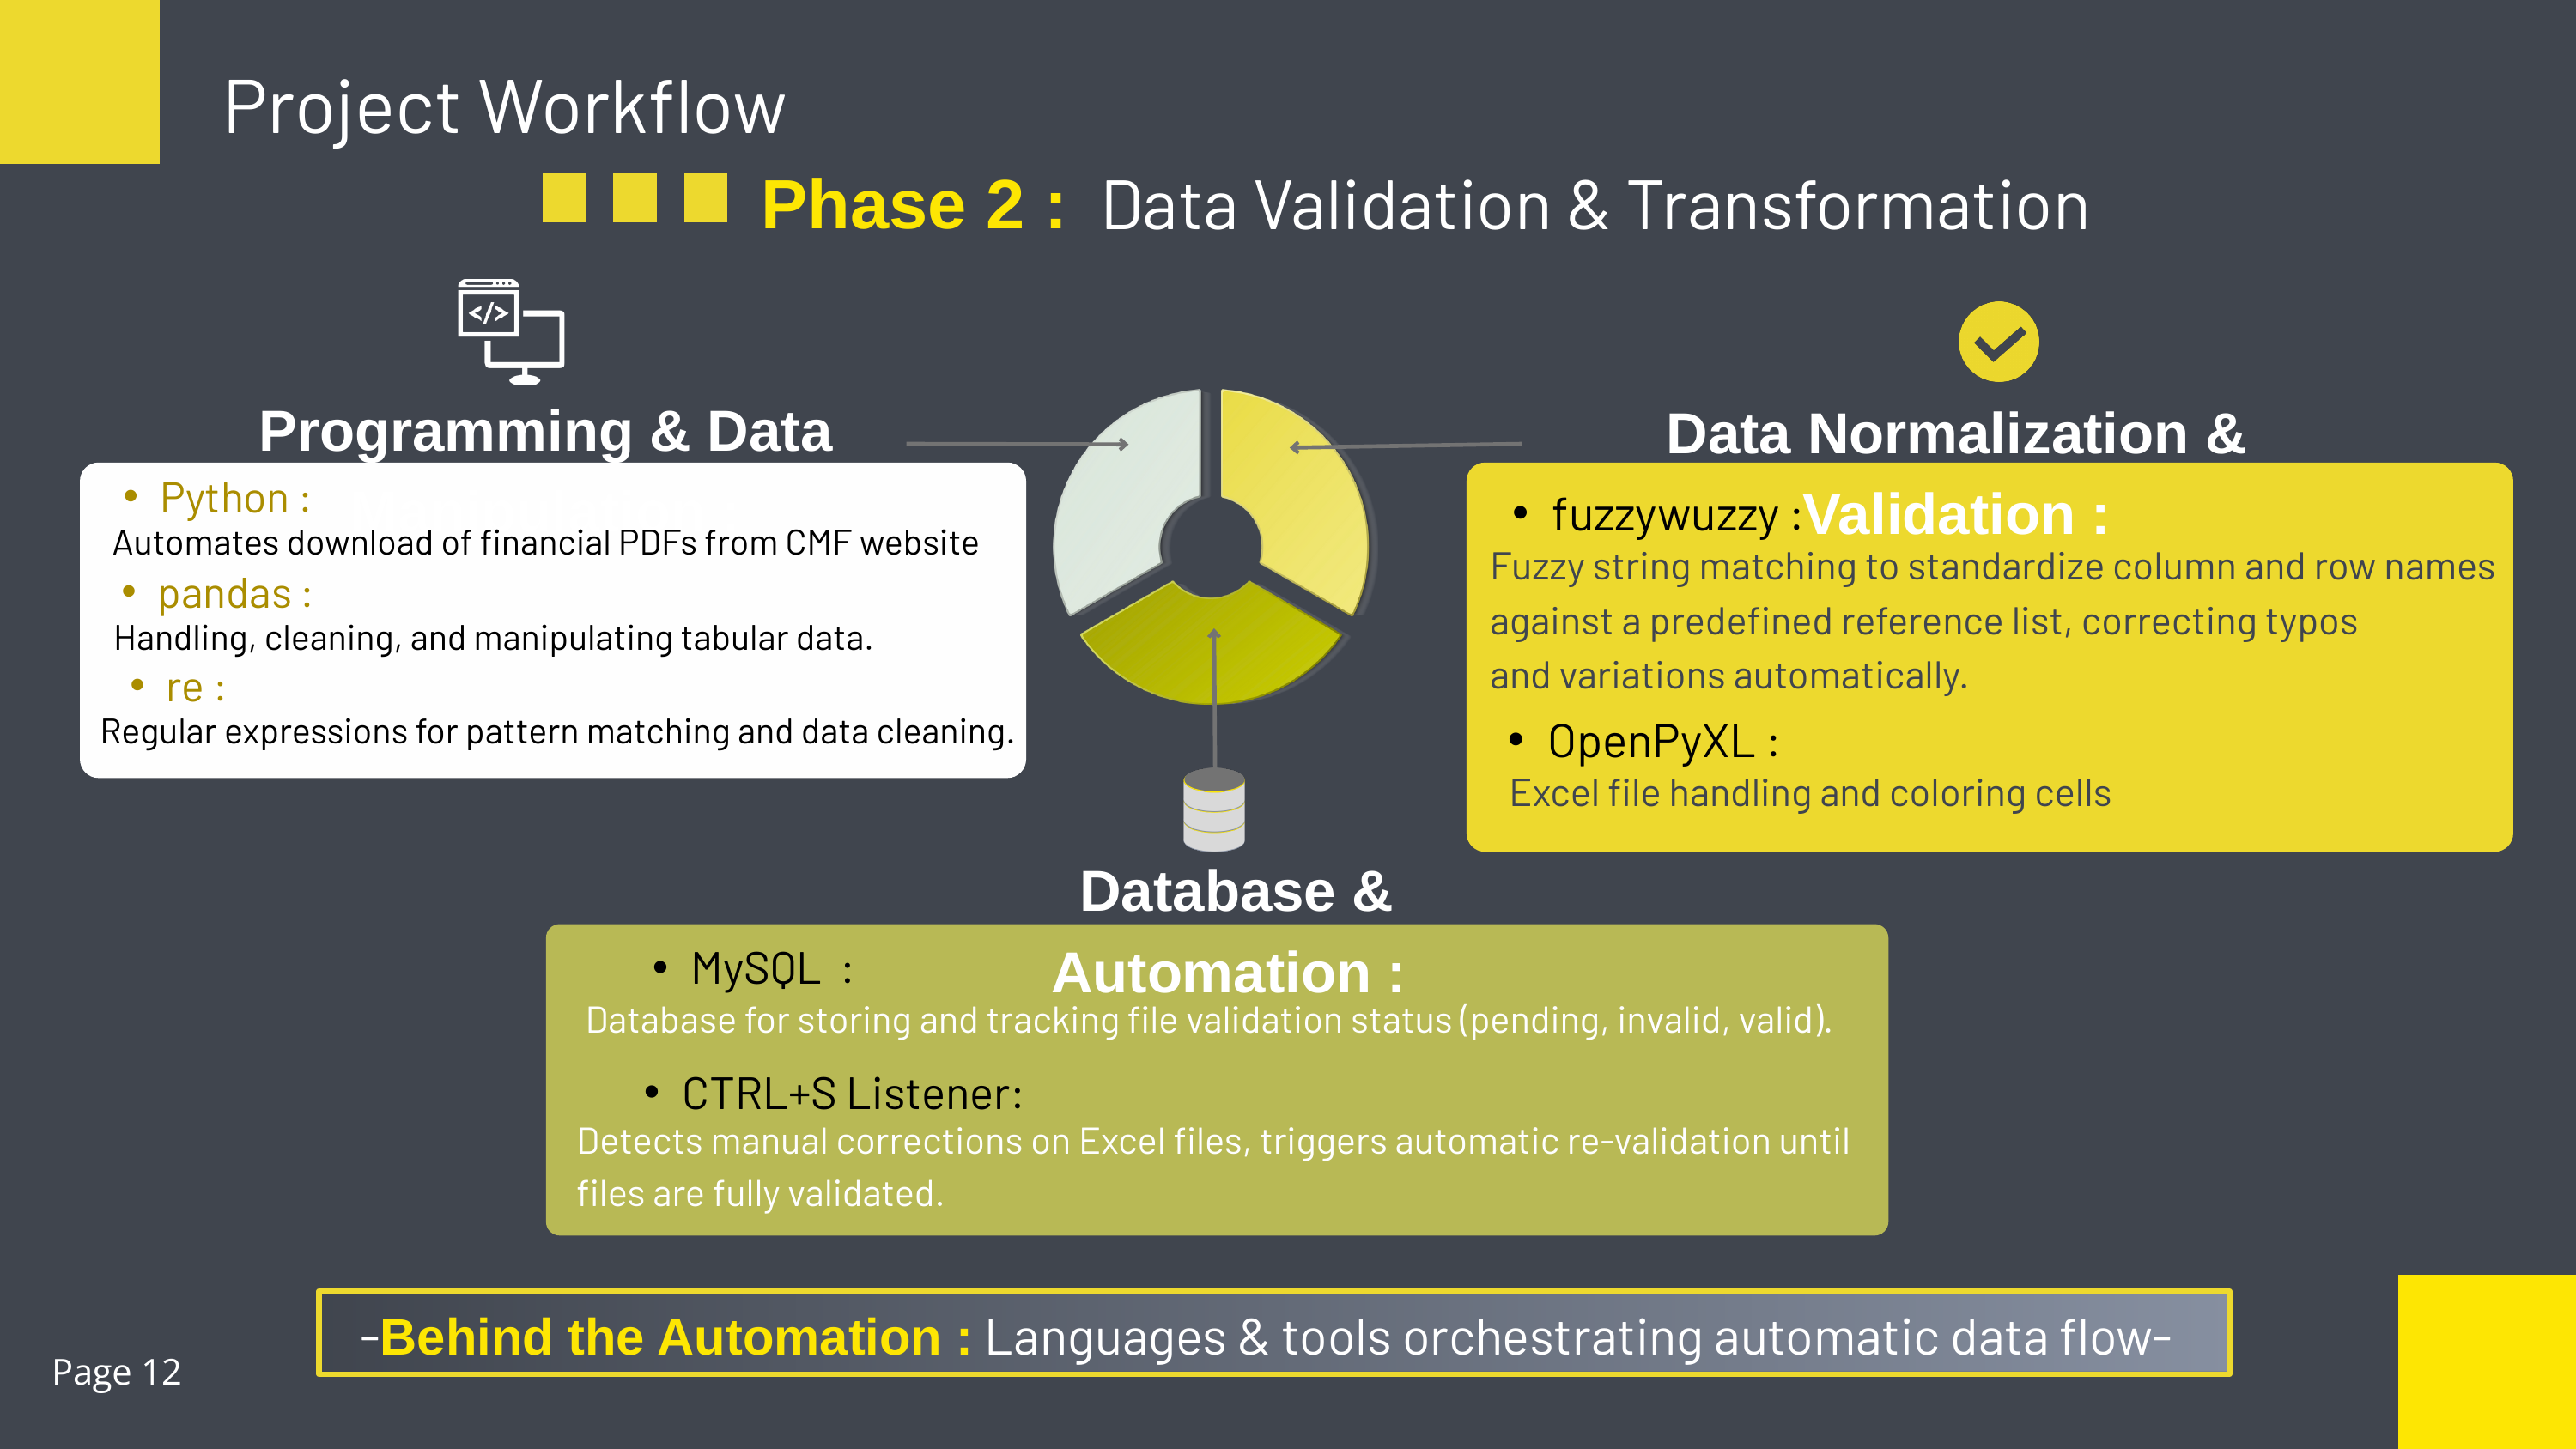

Project Workflow
Phase 2 :
Data Validation & Transformation

Programming & Data Manipulation :
Data Normalization & Validation :

Python :

fuzzywuzzy :
Automates download of financial PDFs from CMF website
Fuzzy string matching to standardize column and row names against a predefined reference list, correcting typos
and variations automatically.

pandas :
Handling, cleaning, and manipulating tabular data.

re :
Regular expressions for pattern matching and data cleaning.
OpenPyXL :
Excel file handling and coloring cells

Database & Automation :

MySQL  :
Database for storing and tracking file validation status (pending, invalid, valid).
CTRL+S Listener:
Detects manual corrections on Excel files, triggers automatic re-validation until files are fully validated.

-Behind the Automation : Languages & tools orchestrating automatic data flow-
Page 12